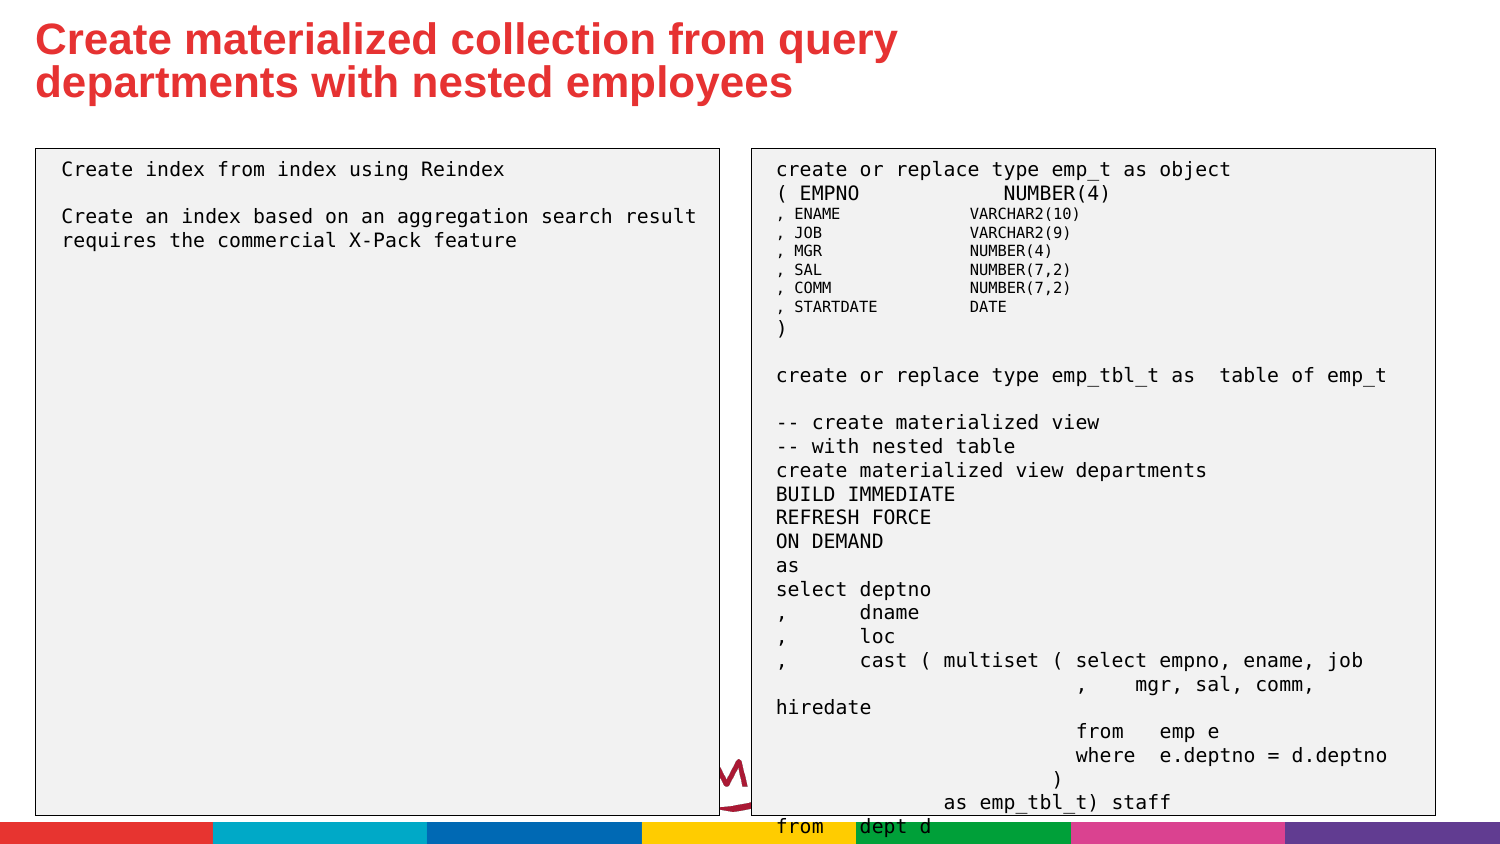

# Create materialized collection from query departments with nested employees

Create index from index using Reindex

Create an index based on an aggregation search result
requires the commercial X-Pack feature

create or replace type emp_t as object
( EMPNO            NUMBER(4)
, ENAME              VARCHAR2(10)
, JOB                VARCHAR2(9)
, MGR                NUMBER(4)
, SAL                NUMBER(7,2)
, COMM               NUMBER(7,2)
, STARTDATE          DATE
)

create or replace type emp_tbl_t as  table of emp_t
-- create materialized view
-- with nested table
create materialized view departments
BUILD IMMEDIATE
REFRESH FORCE
ON DEMAND
as
select deptno
,      dname
,      loc
,      cast ( multiset ( select empno, ename, job
                         ,    mgr, sal, comm, hiredate
                         from   emp e
                         where  e.deptno = d.deptno
                       )
              as emp_tbl_t) staff
from   dept d